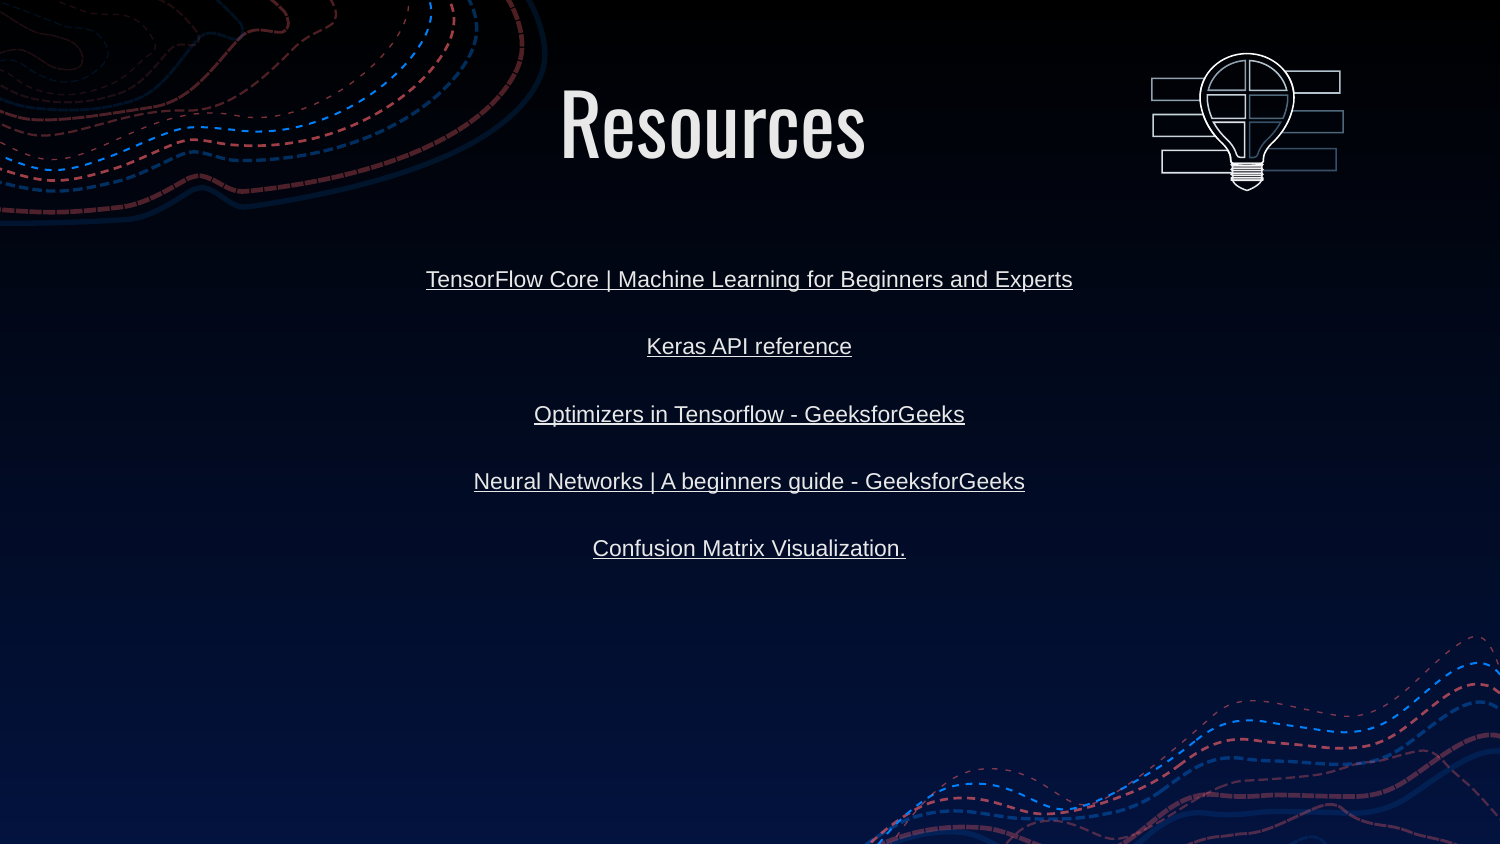

# Resources

TensorFlow Core | Machine Learning for Beginners and Experts

Keras API reference

Optimizers in Tensorflow - GeeksforGeeks

Neural Networks | A beginners guide - GeeksforGeeks

Confusion Matrix Visualization.